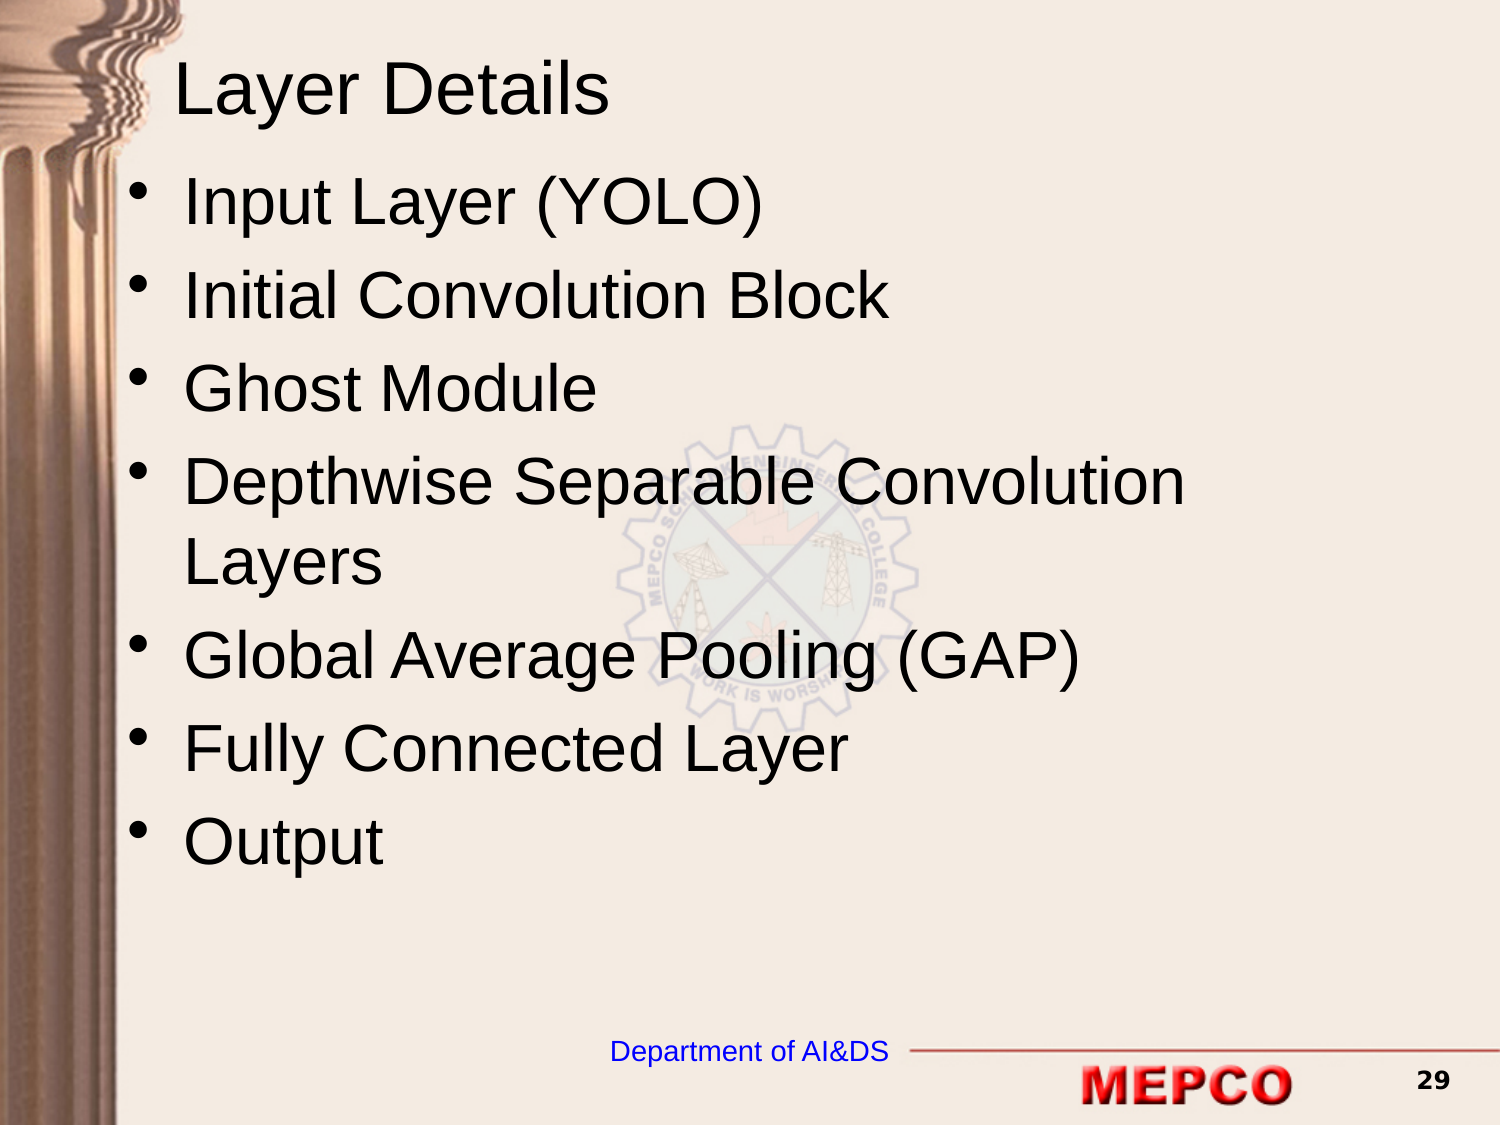

# Layer Details
Input Layer (YOLO)
Initial Convolution Block
Ghost Module
Depthwise Separable Convolution Layers
Global Average Pooling (GAP)
Fully Connected Layer
Output

Department of AI&DS